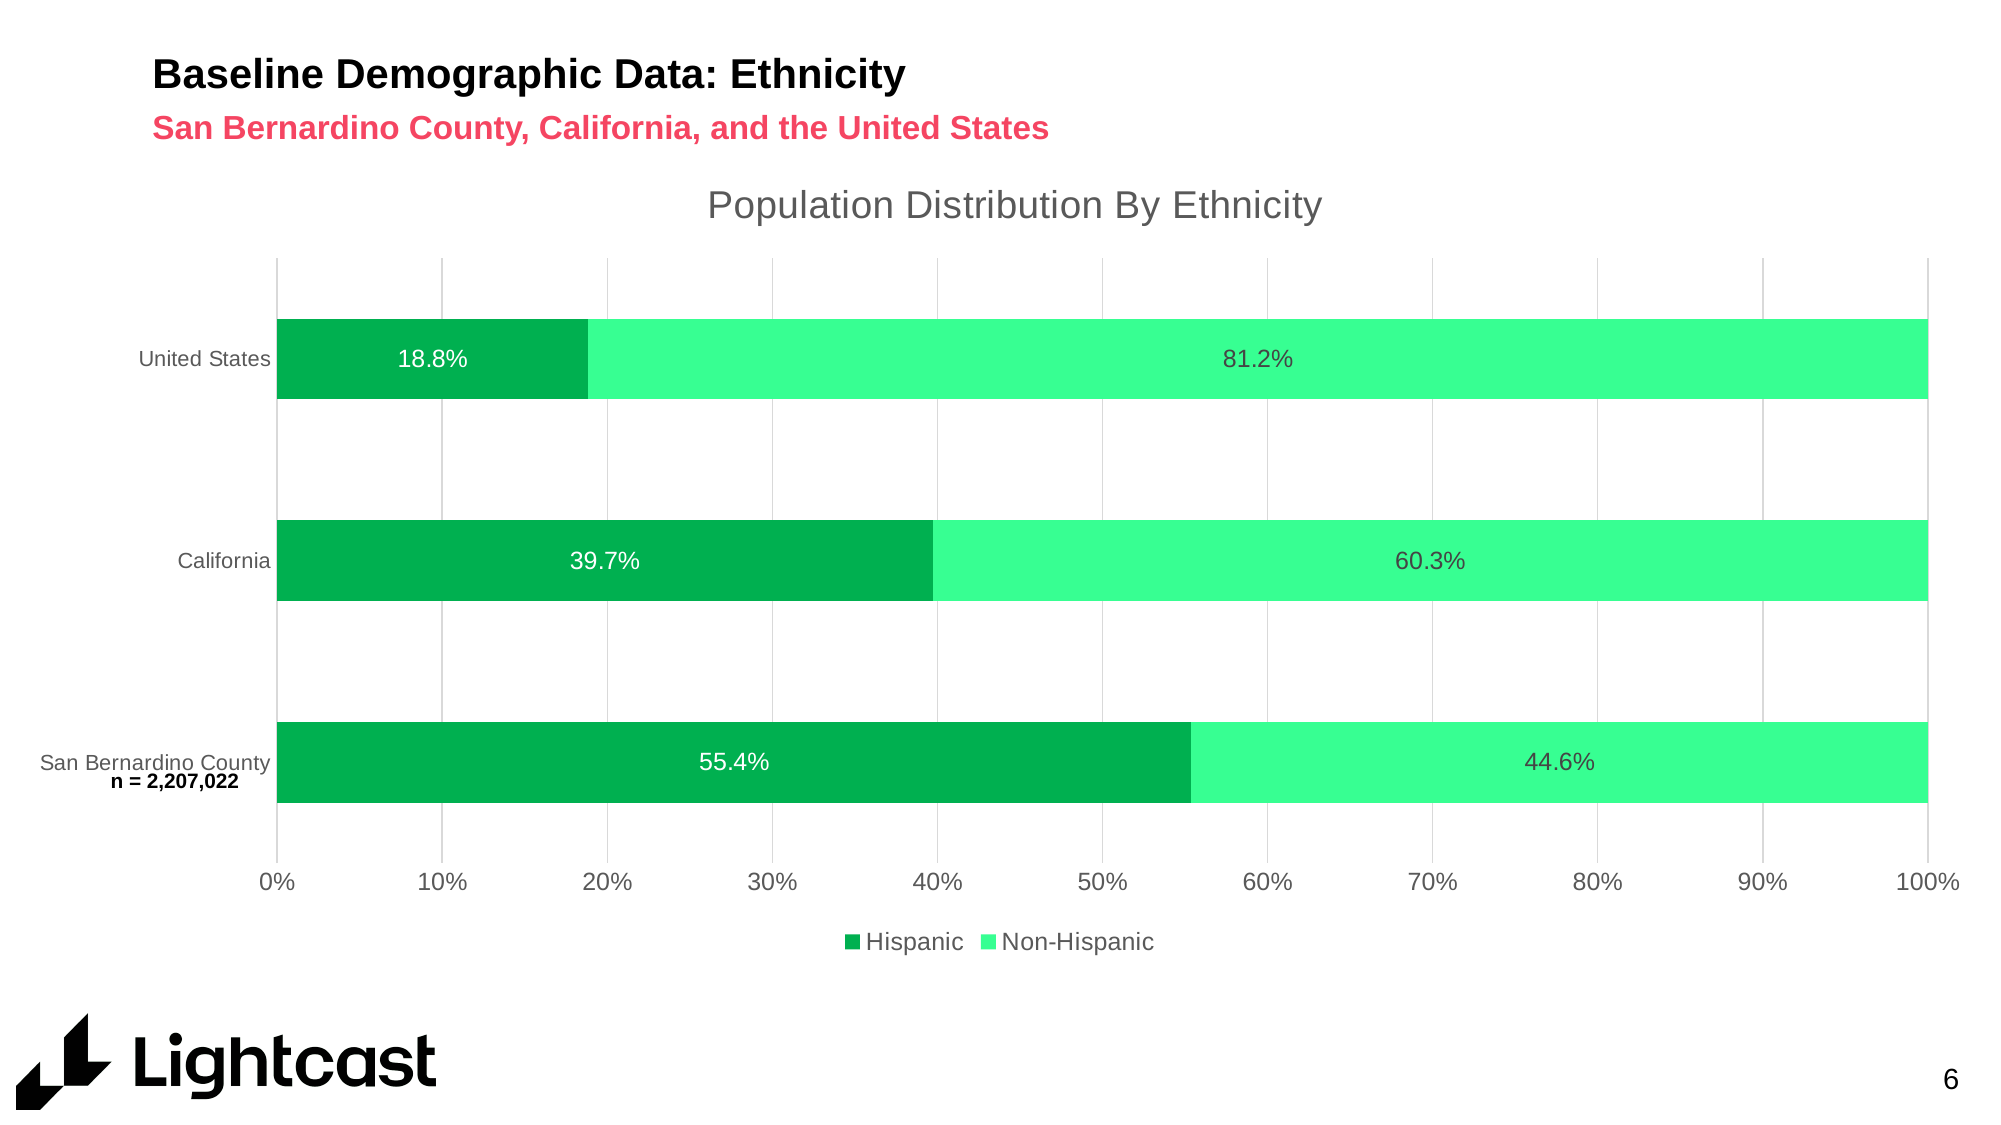

# Baseline Demographic Data: Ethnicity
San Bernardino County, California, and the United States

### Chart: Population Distribution By Ethnicity

| Category | Hispanic | Non-Hispanic |
|---|---|---|
| San Bernardino County | 0.5538784729316064 | 0.4461215270684972 |
| California | 0.39723594935972567 | 0.6027448405743007 |
| United States | 0.1884074775669446 | 0.8115925224329981 |
n = 2,207,022